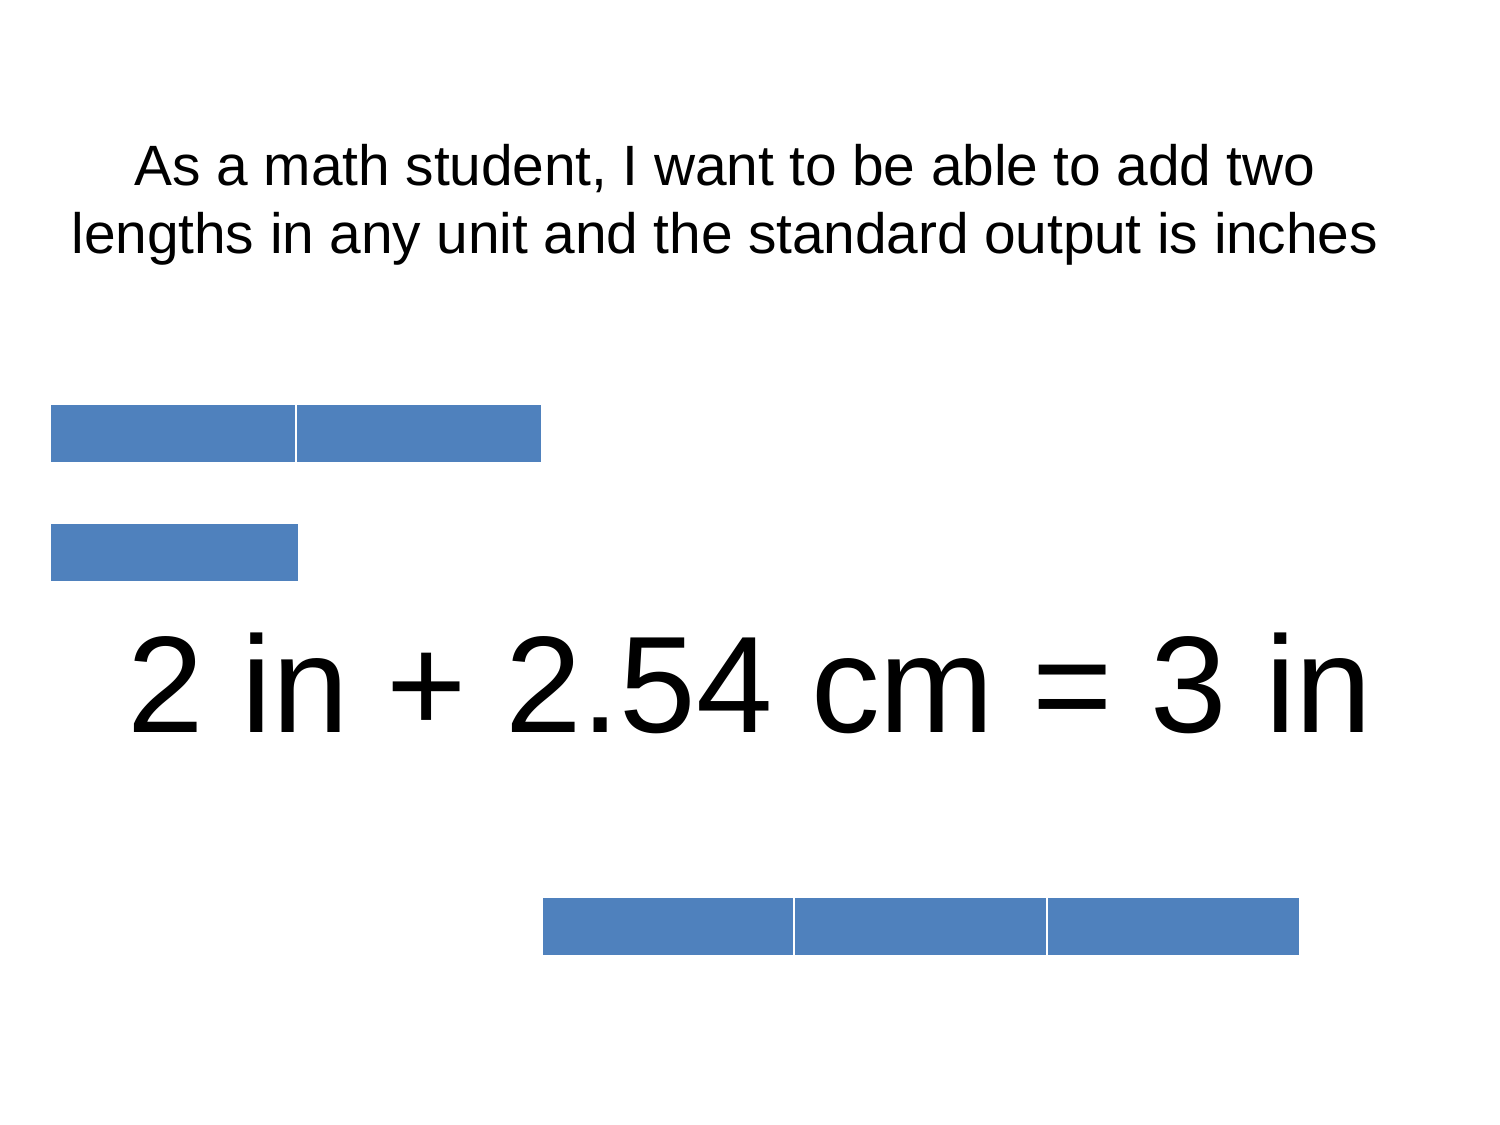

# As a math student, I want to be able to add two lengths in any unit and the standard output is inches
|  |  |
| --- | --- |
|  |
| --- |
2 in + 2.54 cm = 3 in
|  |  |  |
| --- | --- | --- |